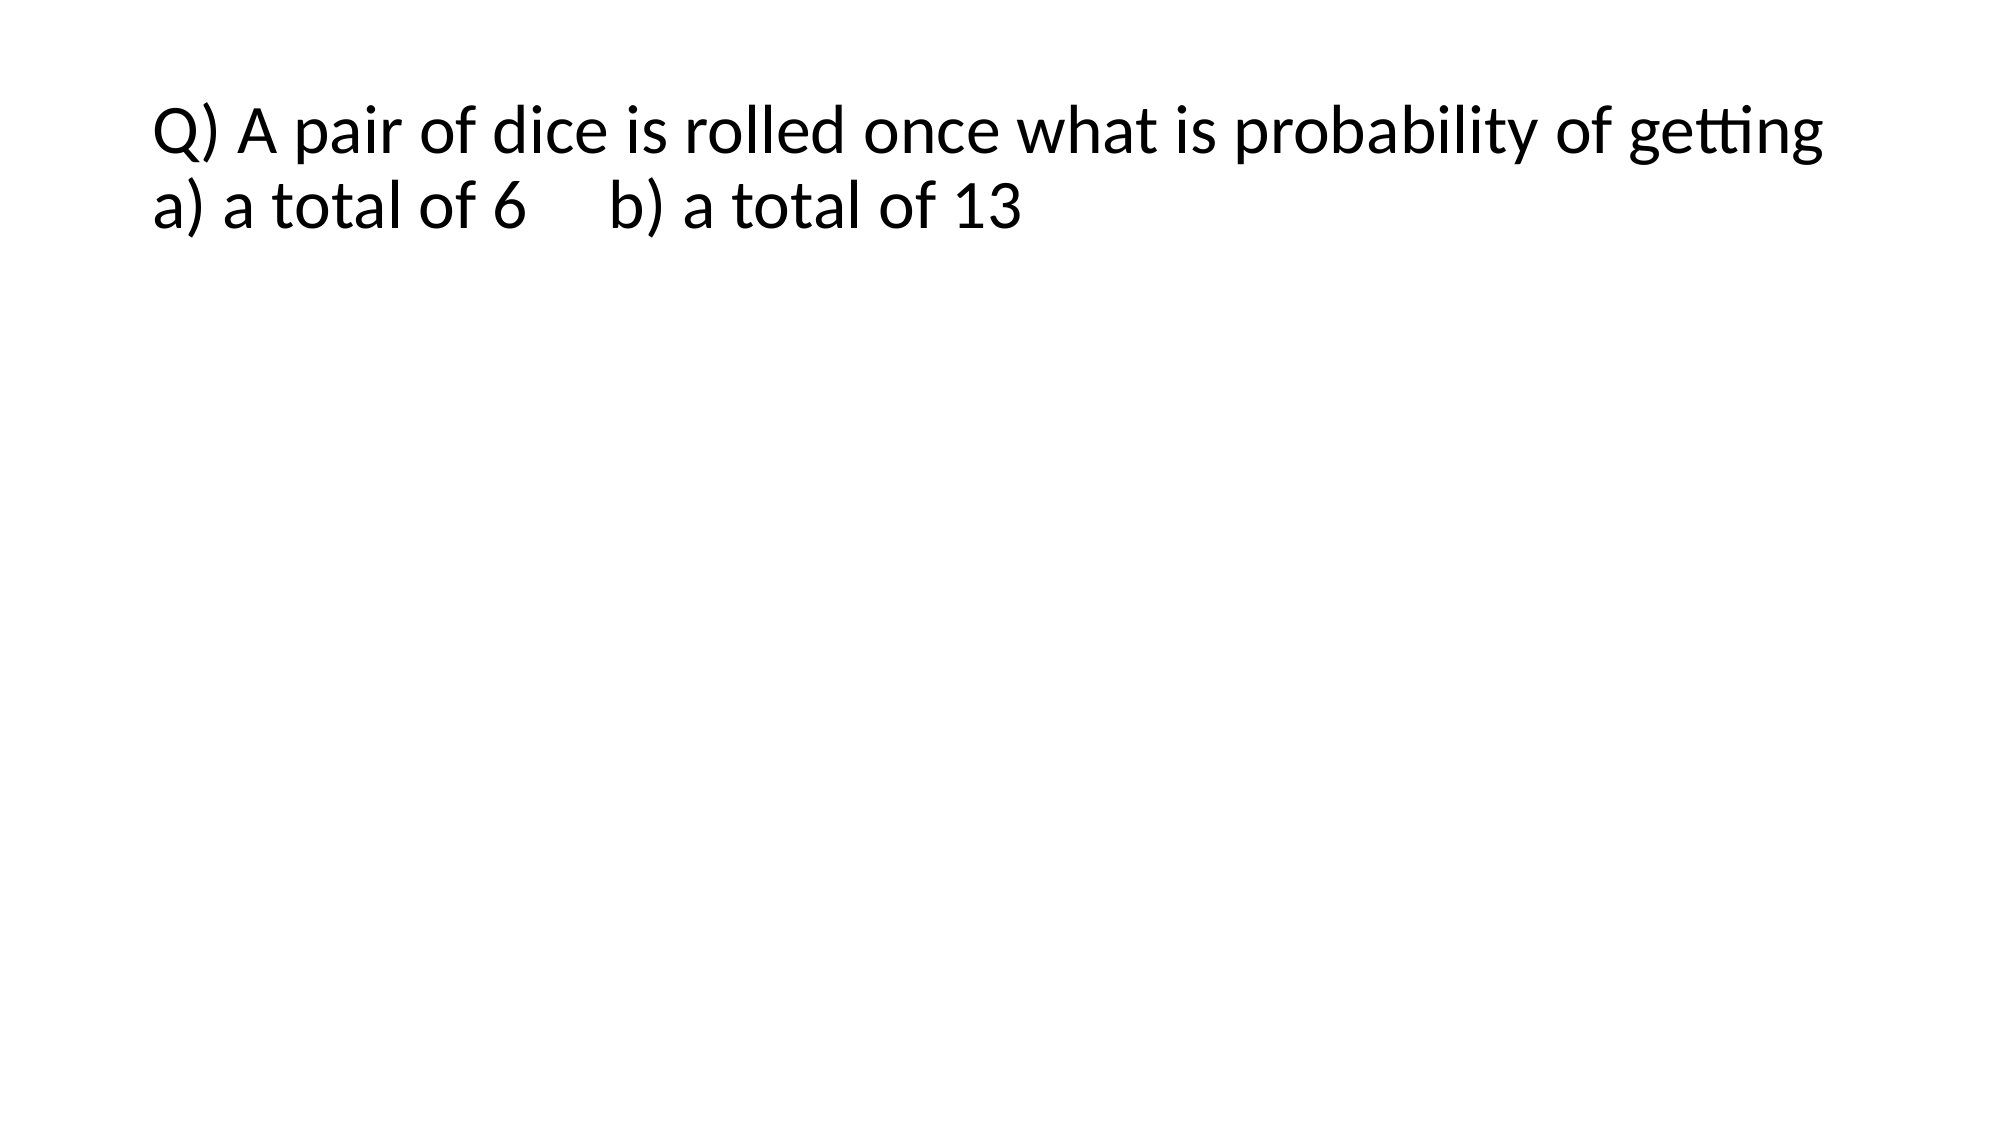

# Q) A pair of dice is rolled once what is probability of getting a) a total of 6				b) a total of 13